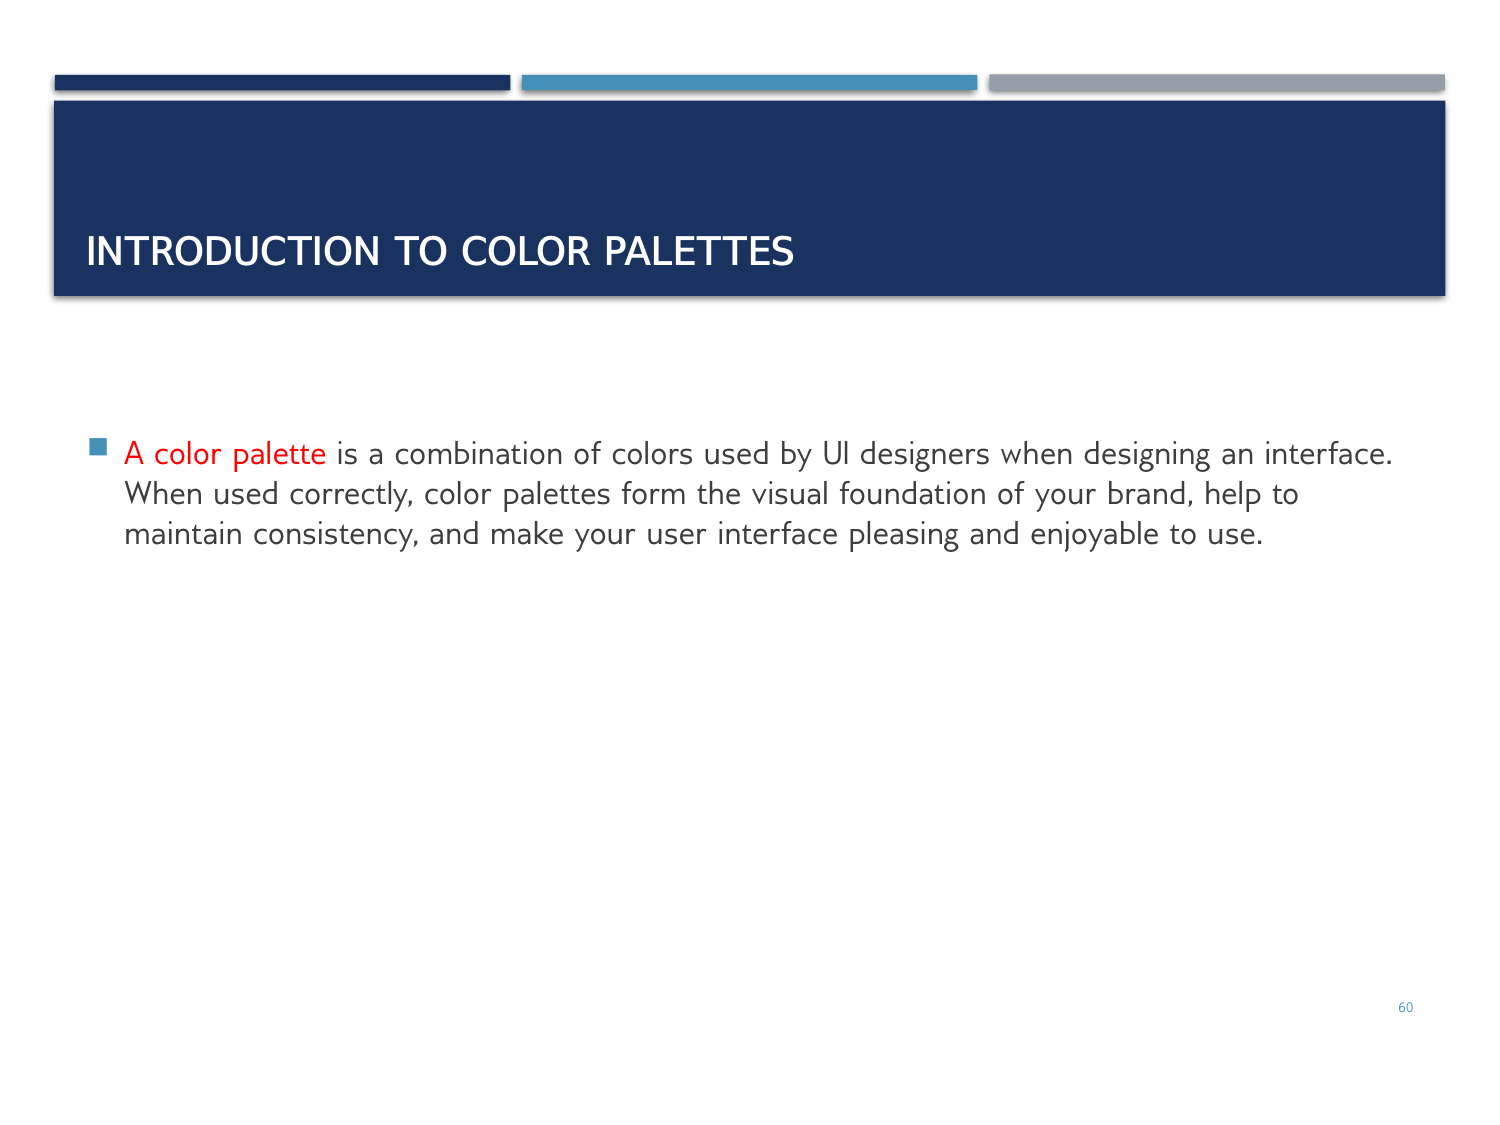

# Introduction to color palettes
A color palette is a combination of colors used by UI designers when designing an interface. When used correctly, color palettes form the visual foundation of your brand, help to maintain consistency, and make your user interface pleasing and enjoyable to use.

60